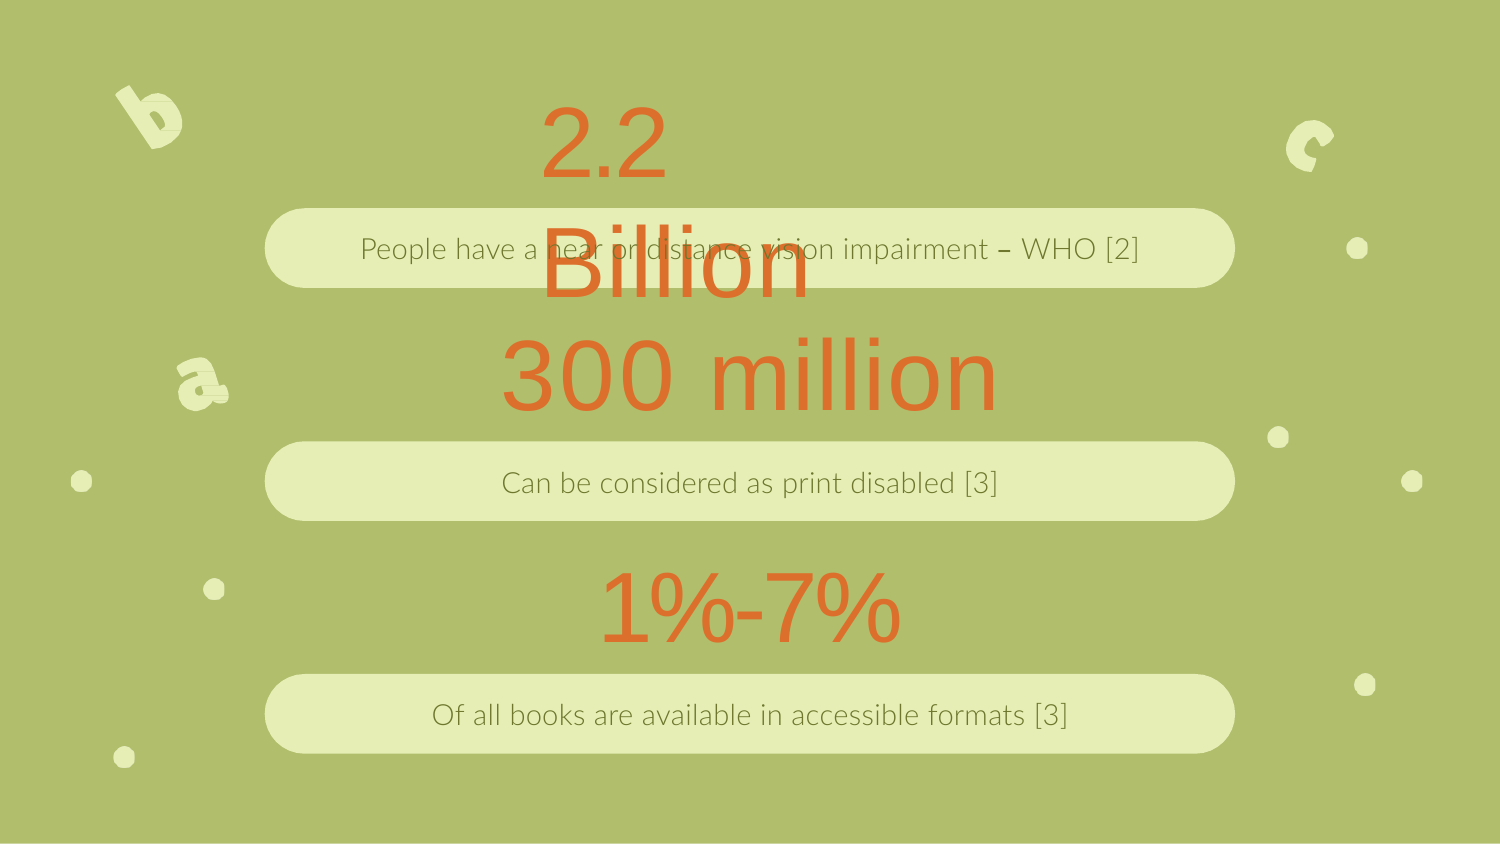

# 2.2 Billion

People have a near or distance vision impairment – WHO [2]

300 million
Can be considered as print disabled [3]

1%-7%
Of all books are available in accessible formats [3]